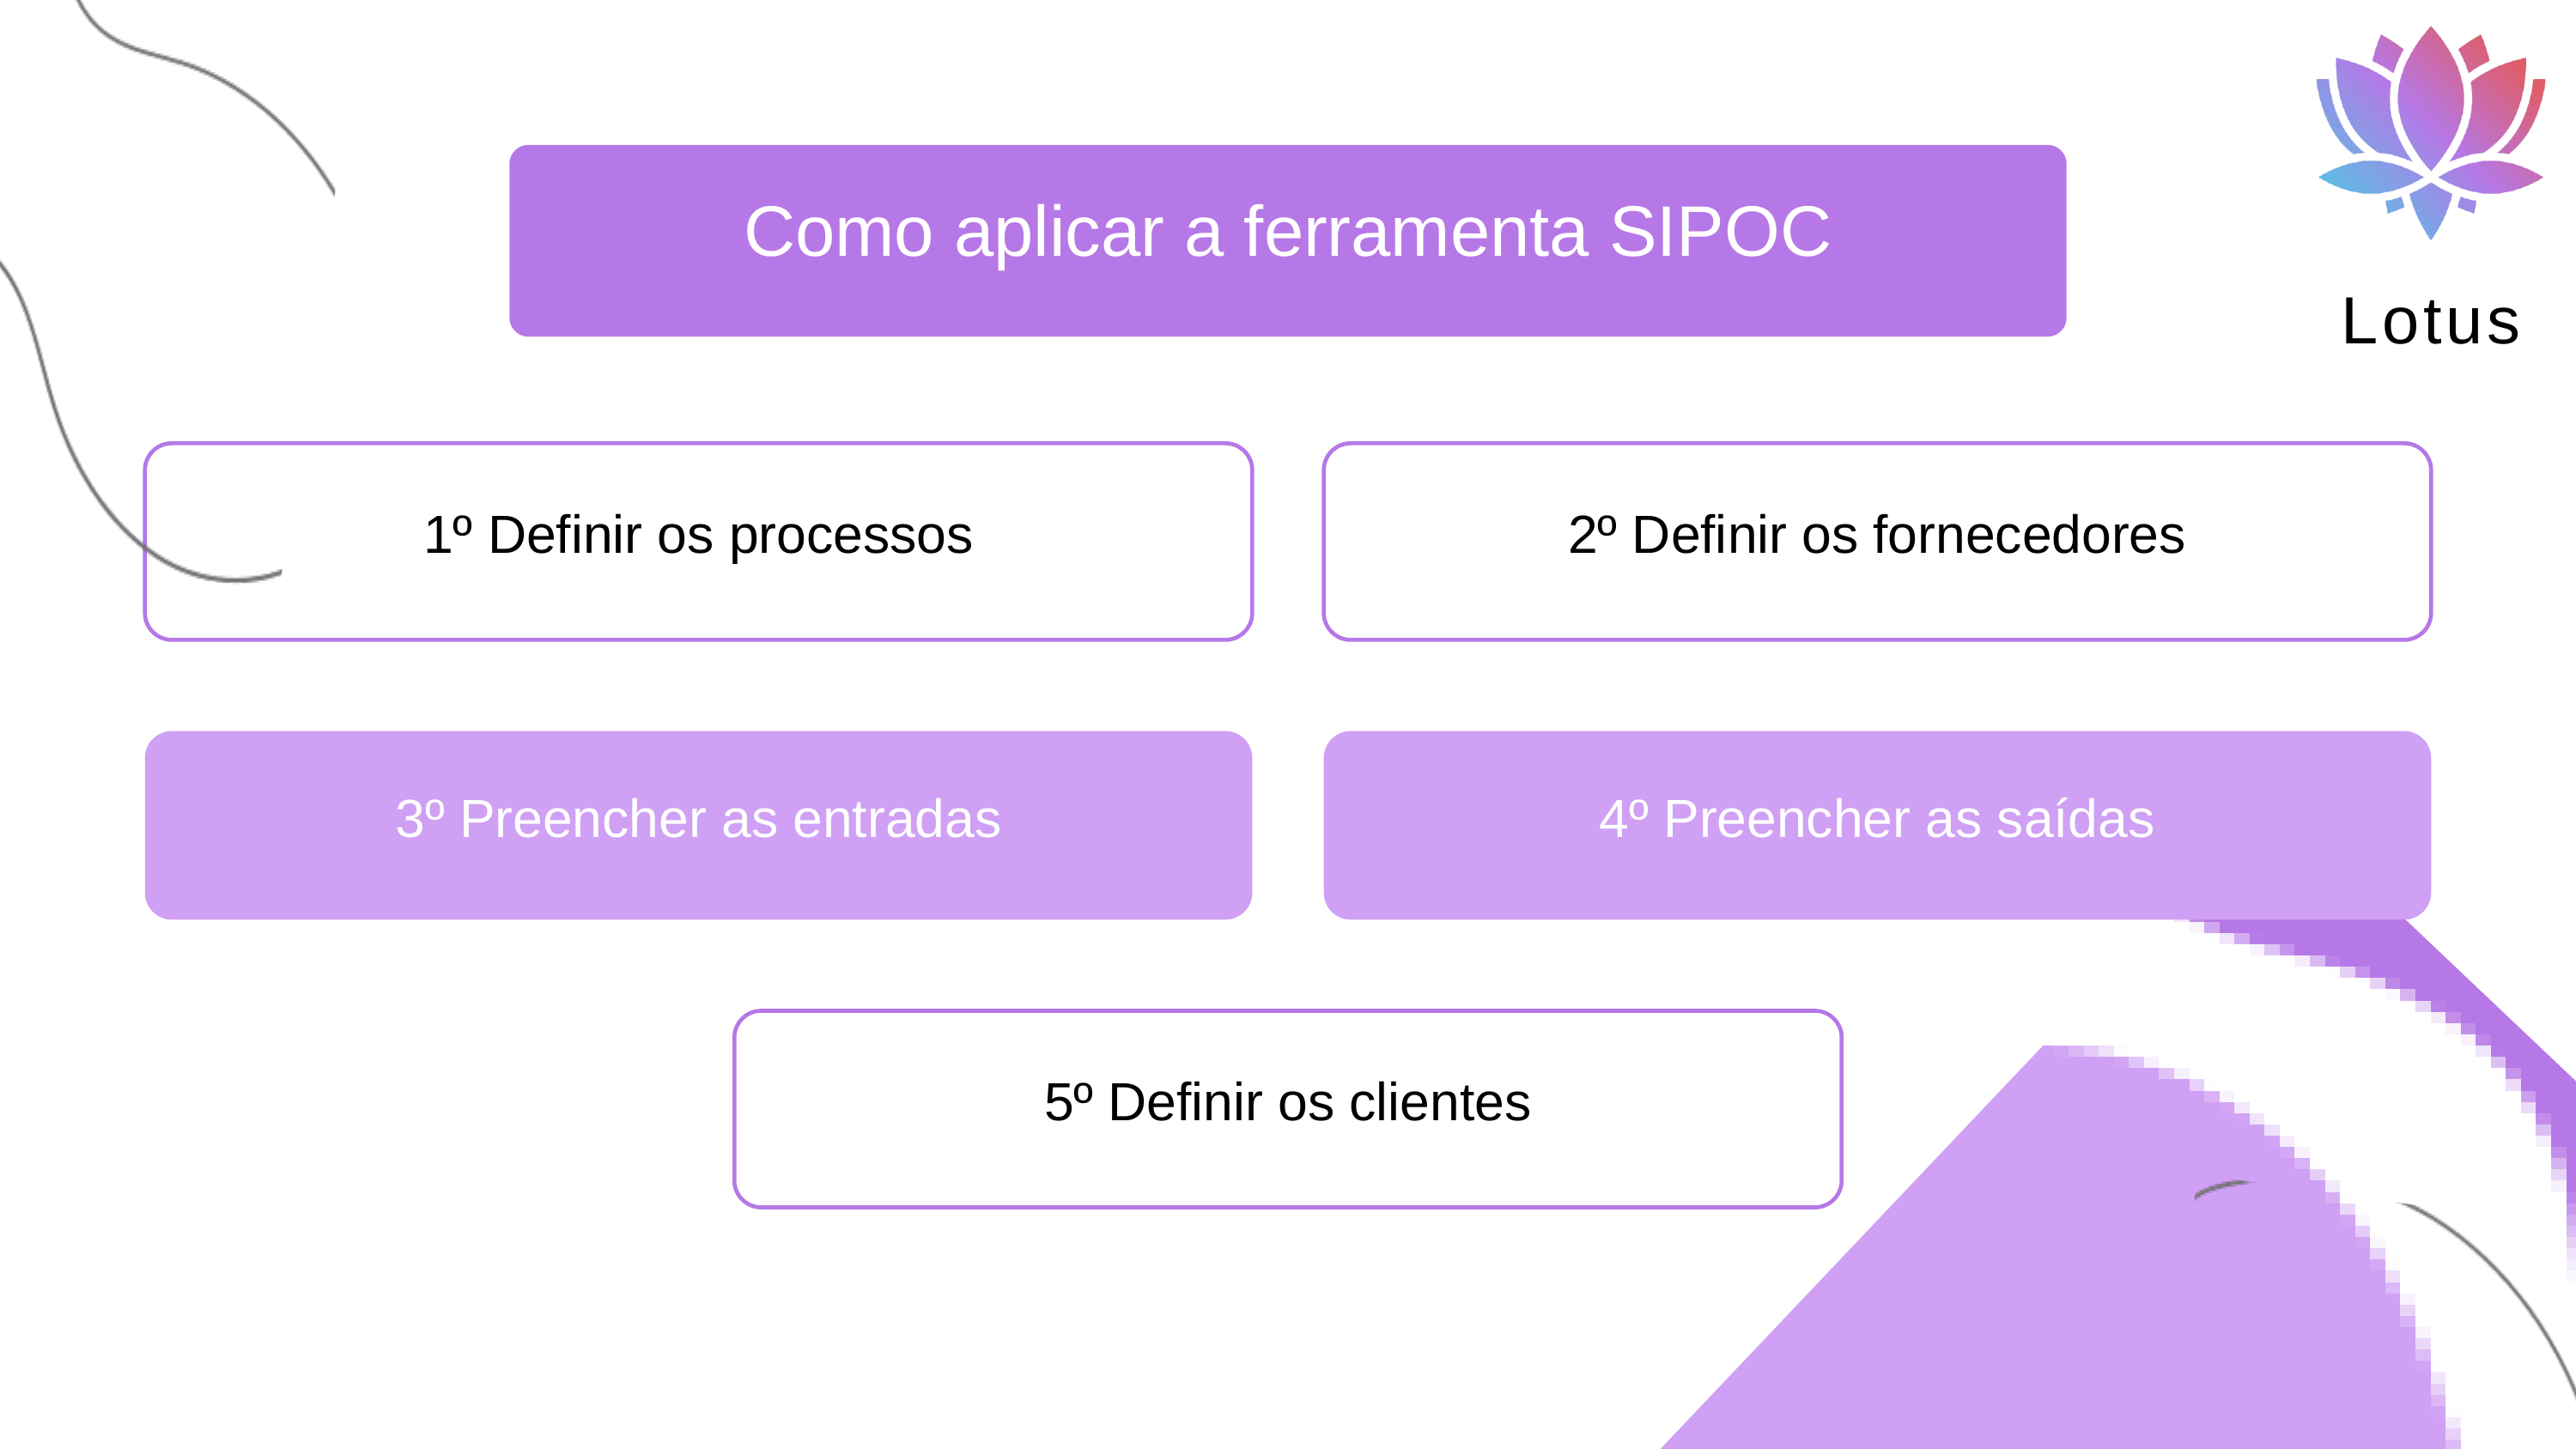

Lotus

Como aplicar a ferramenta SIPOC

1º Definir os processos

2º Definir os fornecedores

3º Preencher as entradas

4º Preencher as saídas

5º Definir os clientes